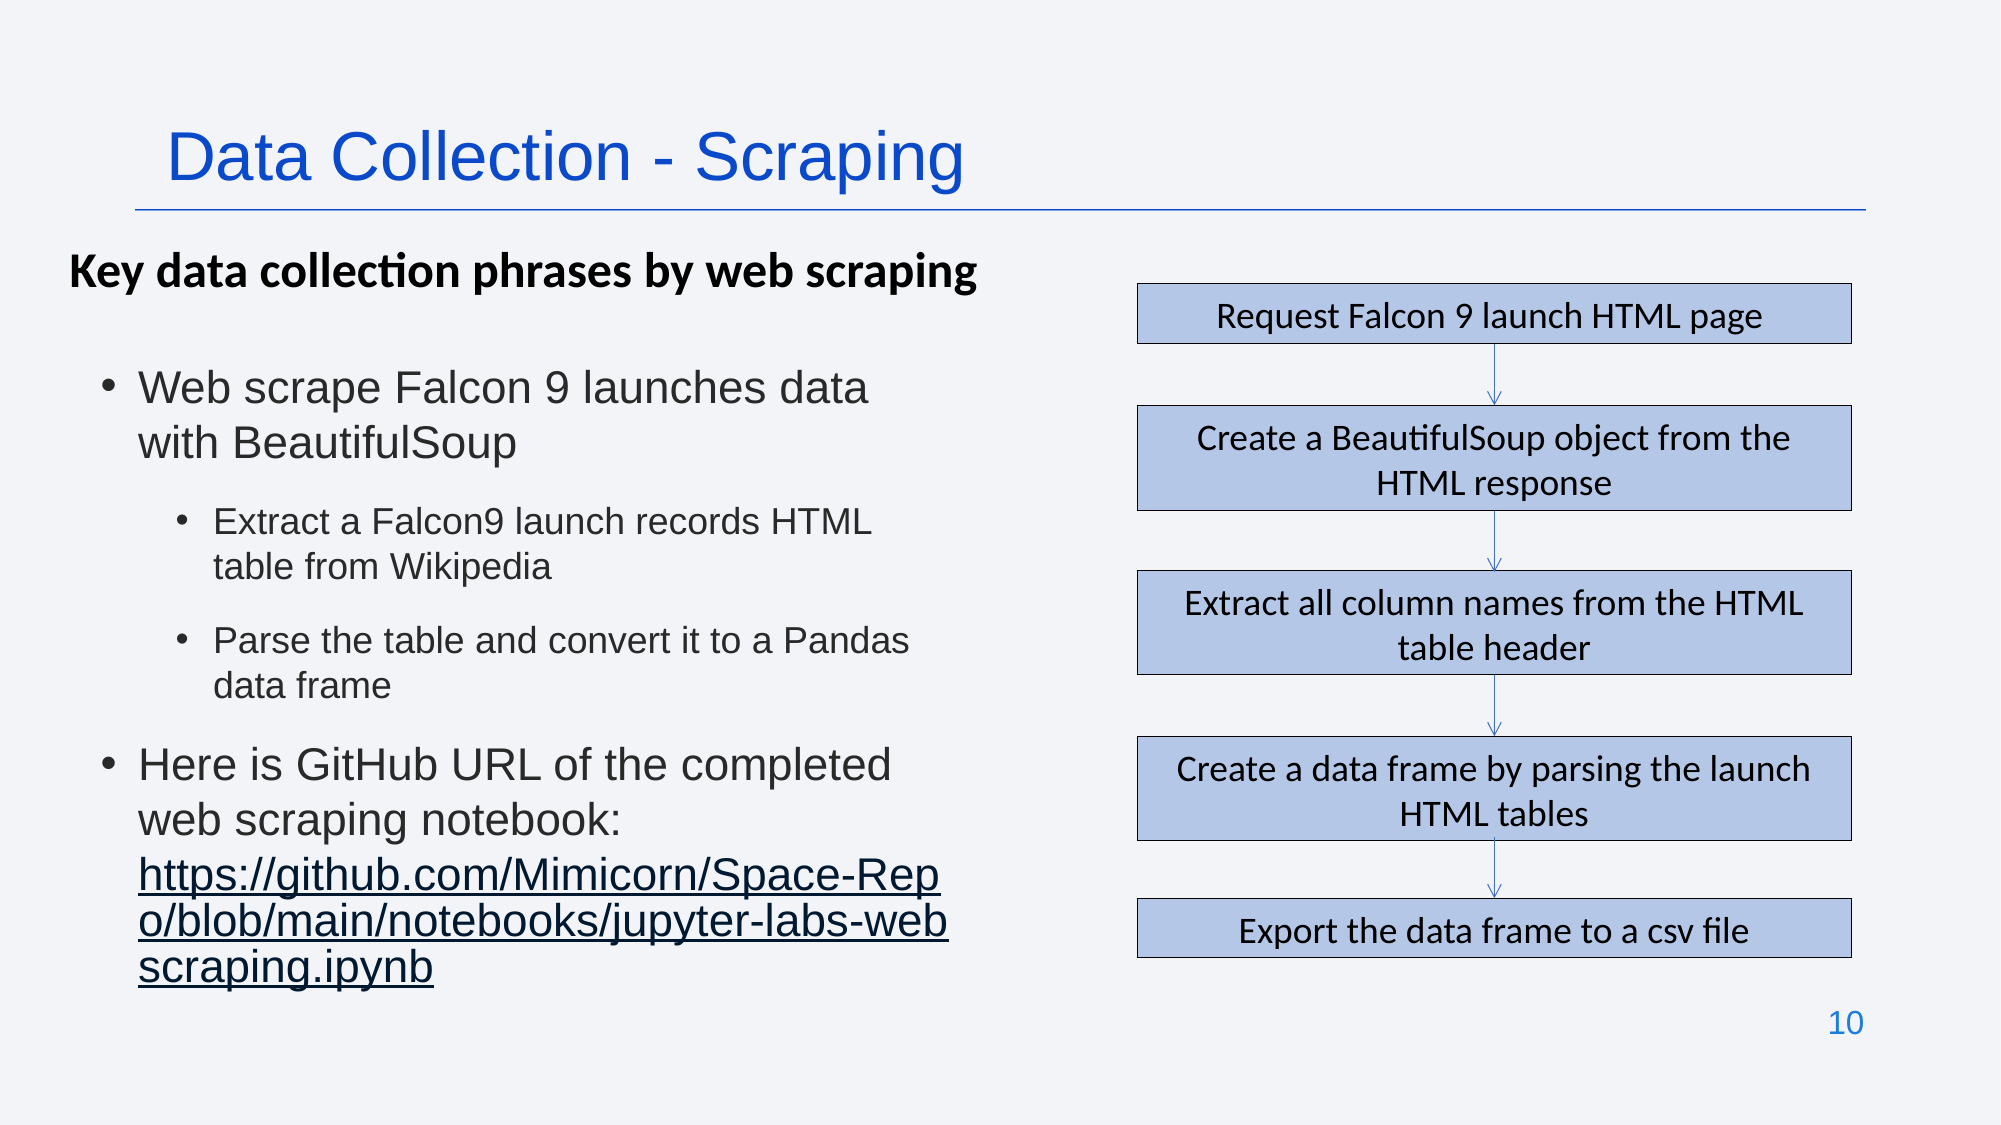

Data Collection - Scraping
Key data collection phrases by web scraping
Request Falcon 9 launch HTML page
Web scrape Falcon 9 launches data with BeautifulSoup
Extract a Falcon9 launch records HTML table from Wikipedia
Parse the table and convert it to a Pandas data frame
Here is GitHub URL of the completed web scraping notebook: https://github.com/Mimicorn/Space-Repo/blob/main/notebooks/jupyter-labs-webscraping.ipynb
Create a BeautifulSoup object from the HTML response
Extract all column names from the HTML table header
Create a data frame by parsing the launch HTML tables
Export the data frame to a csv file
10